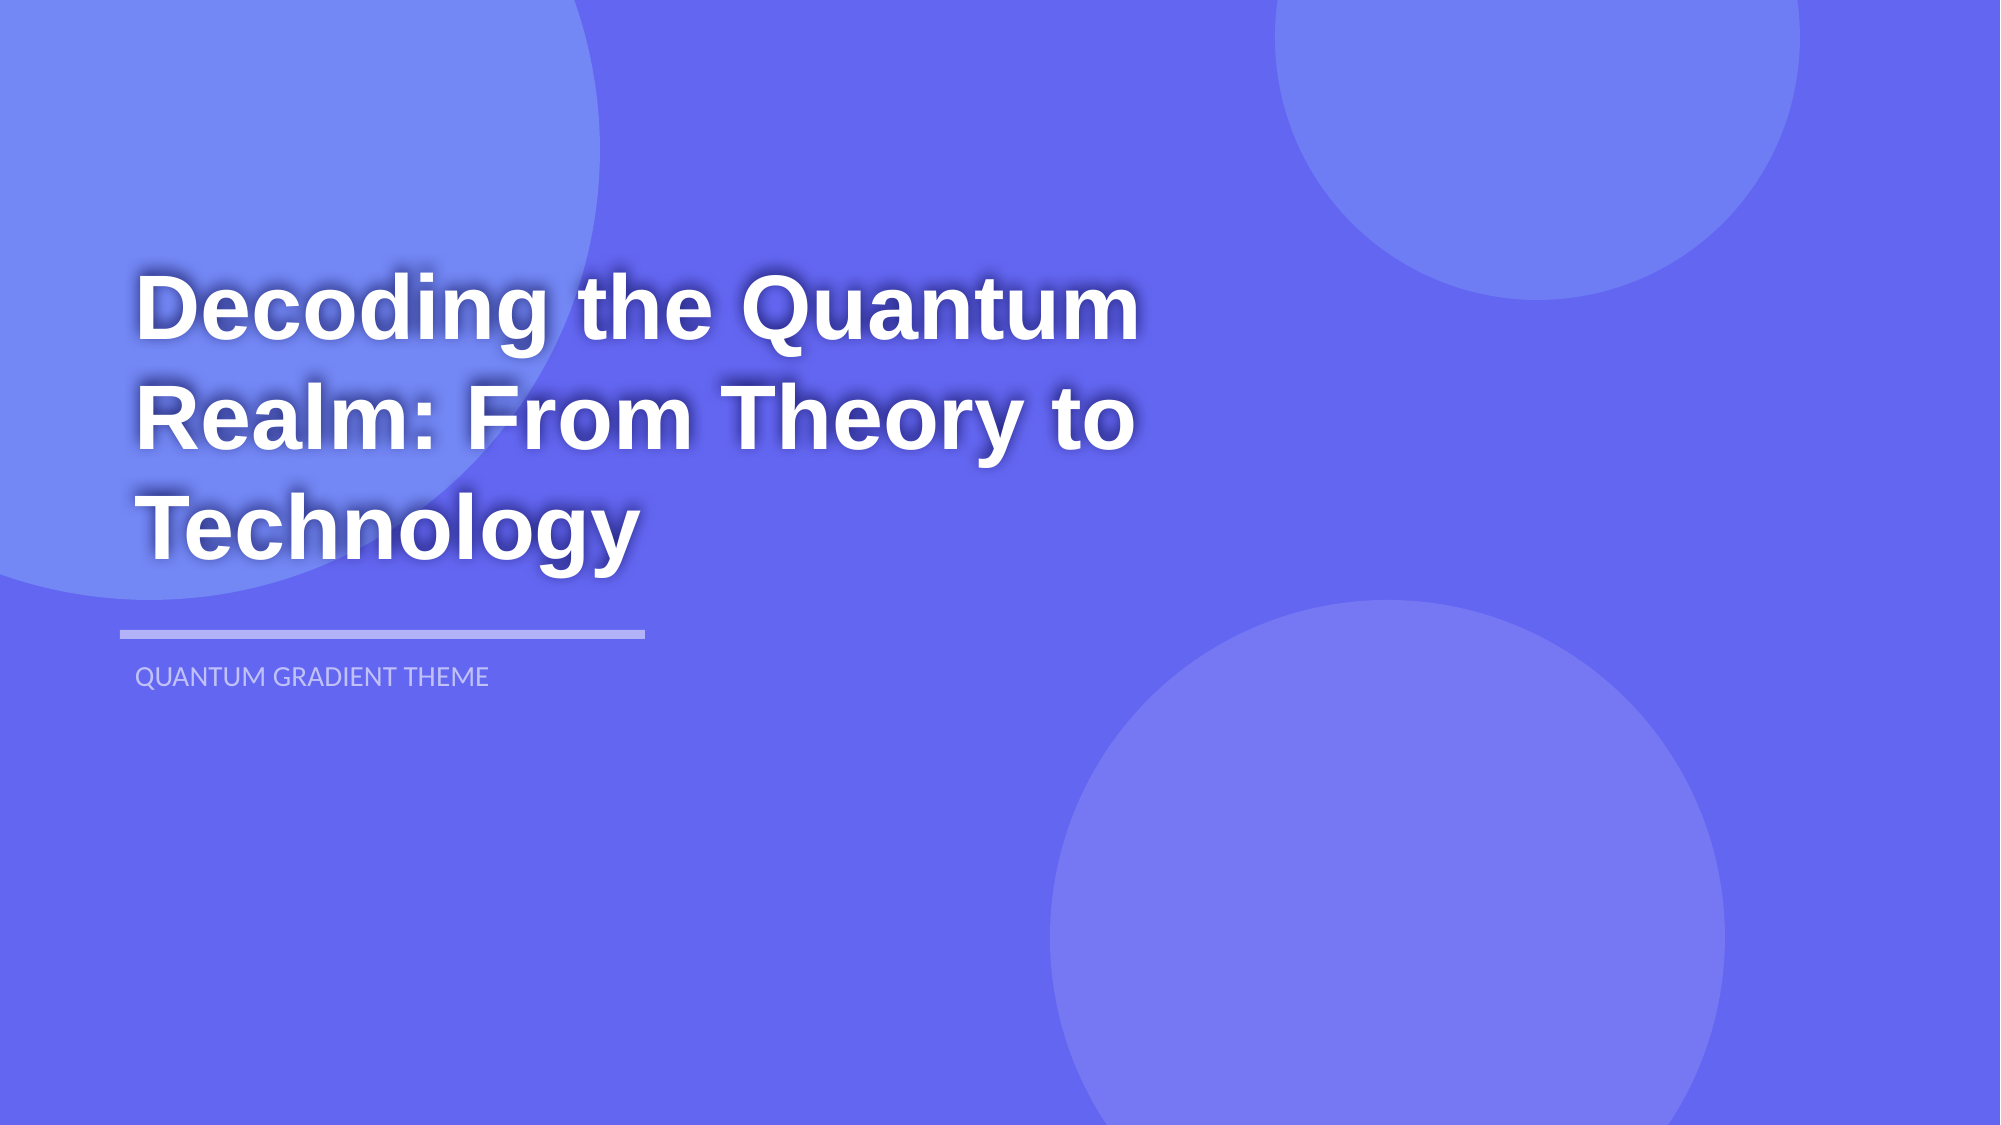

Decoding the Quantum Realm: From Theory to Technology

QUANTUM GRADIENT THEME